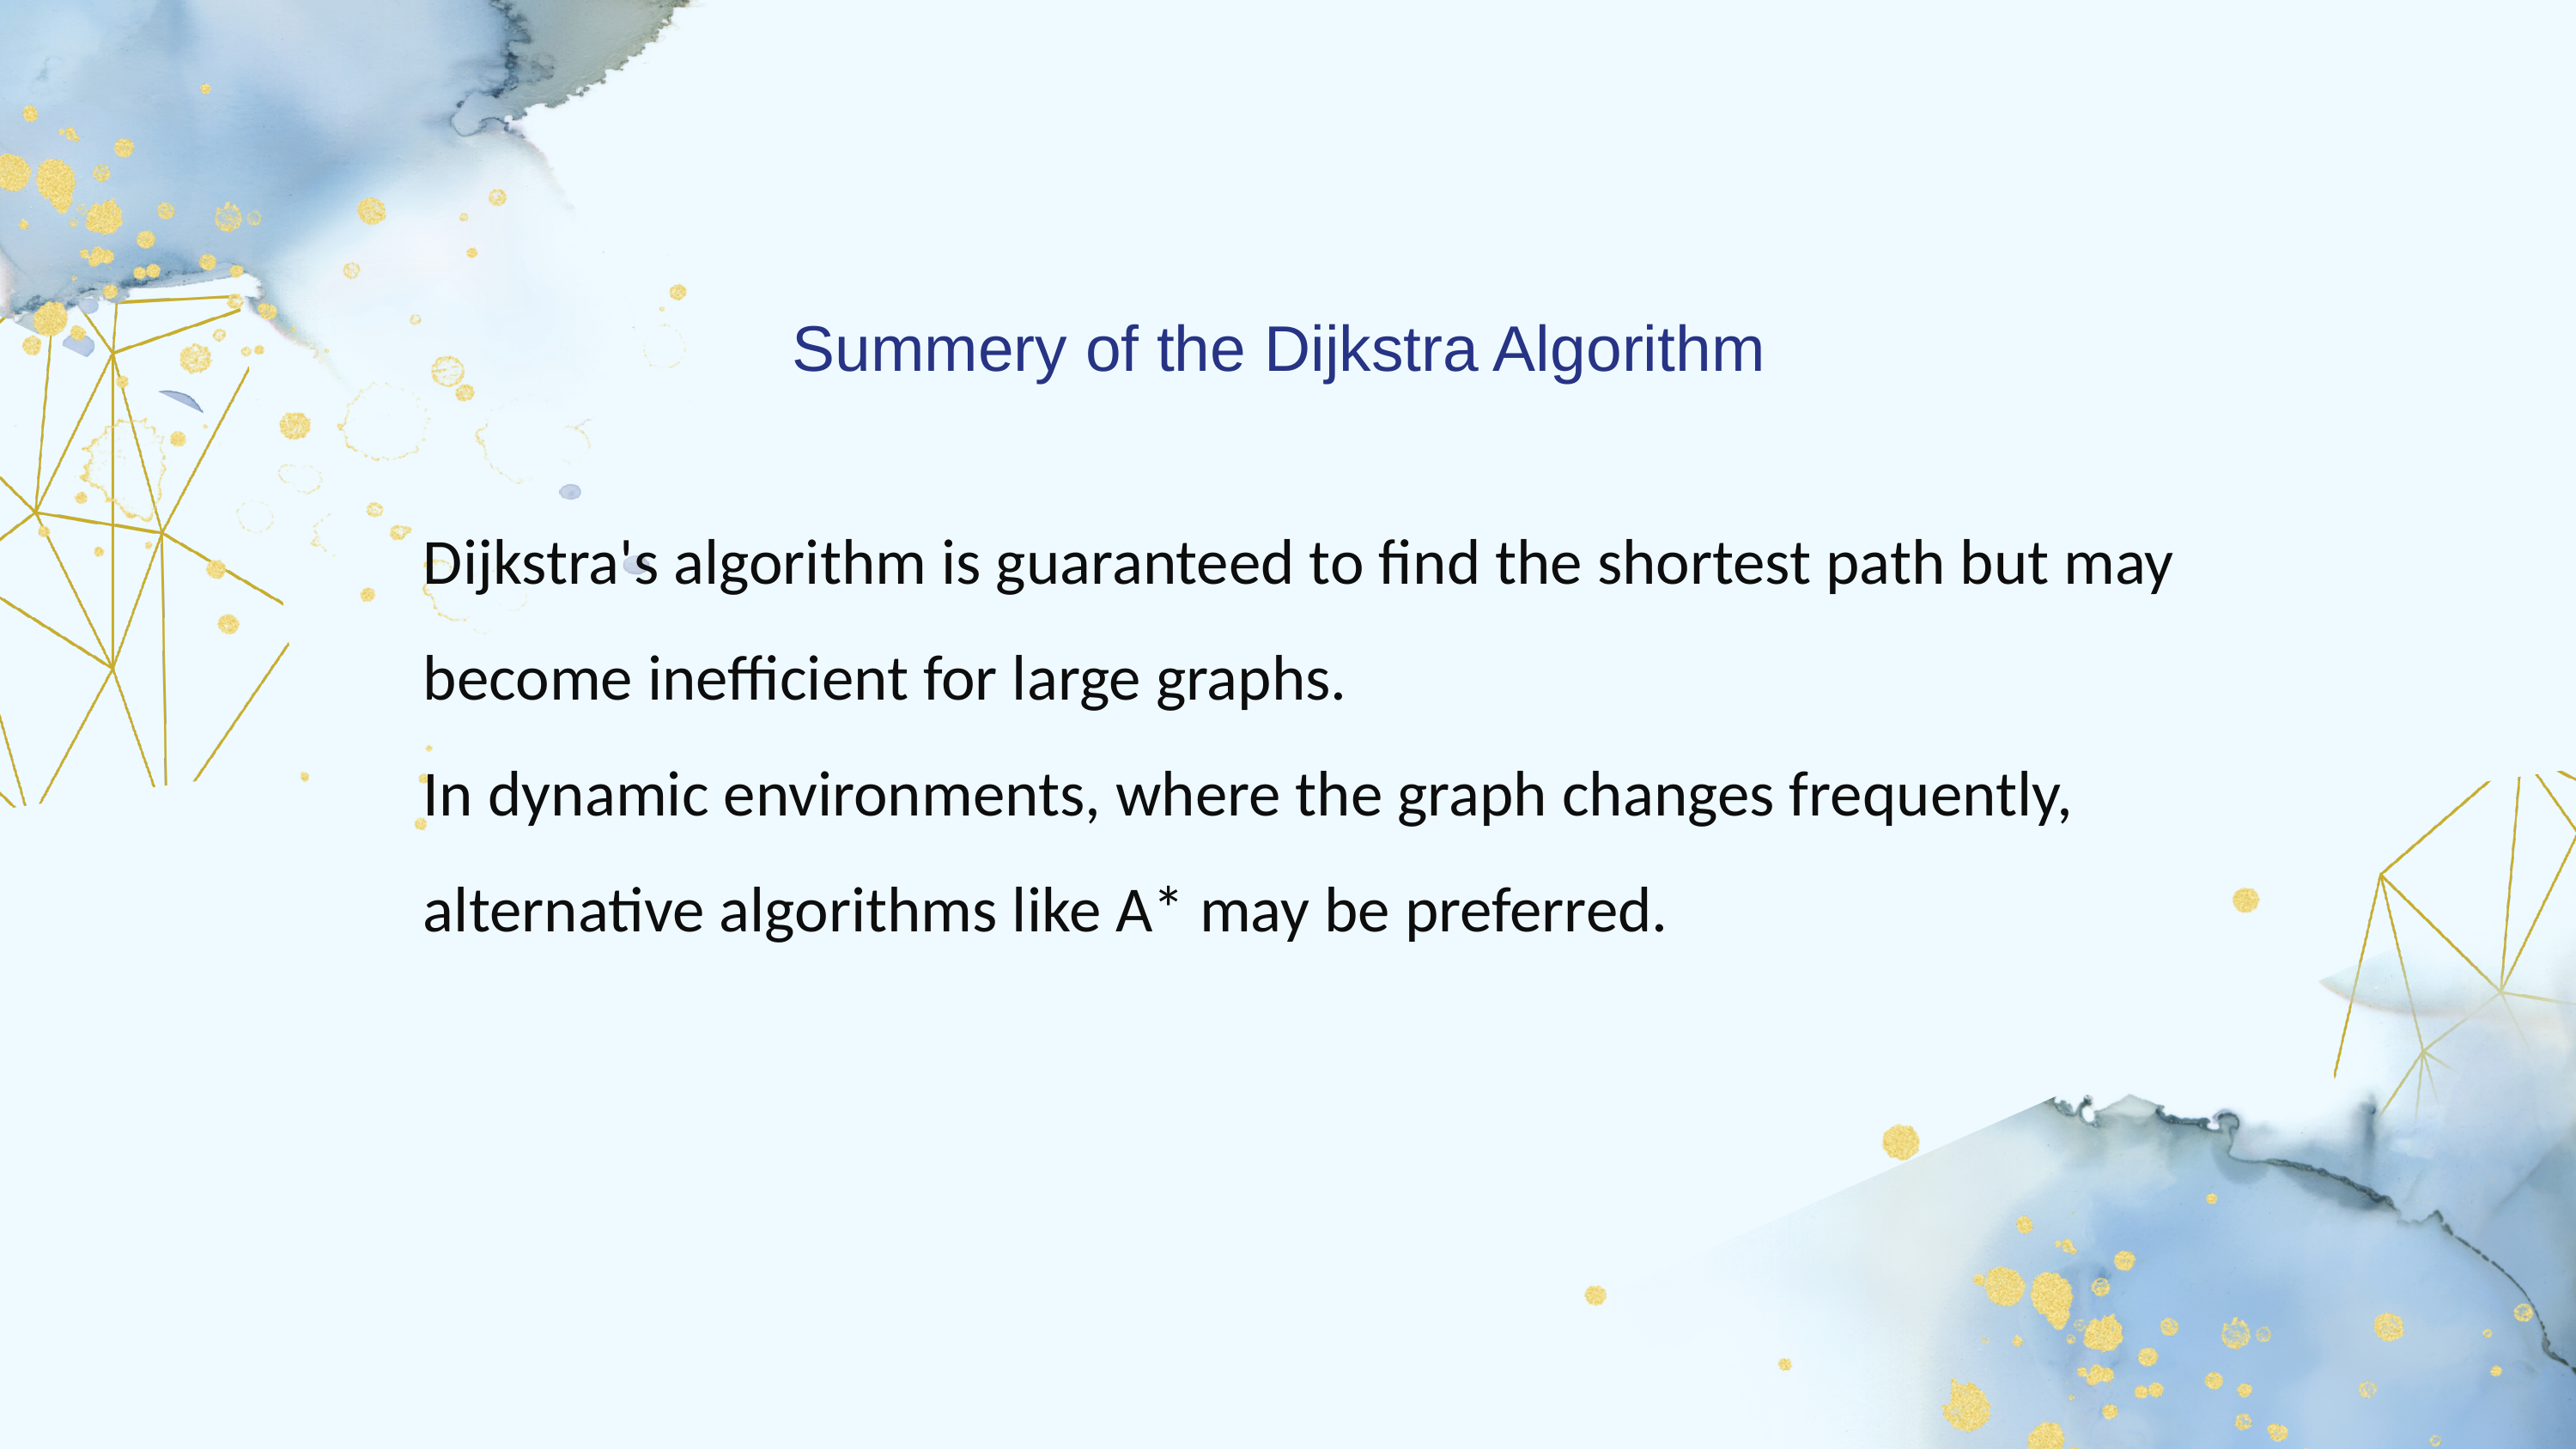

Summery of the Dijkstra Algorithm

Dijkstra's algorithm is guaranteed to find the shortest path but may become inefficient for large graphs.
In dynamic environments, where the graph changes frequently, alternative algorithms like A* may be preferred.